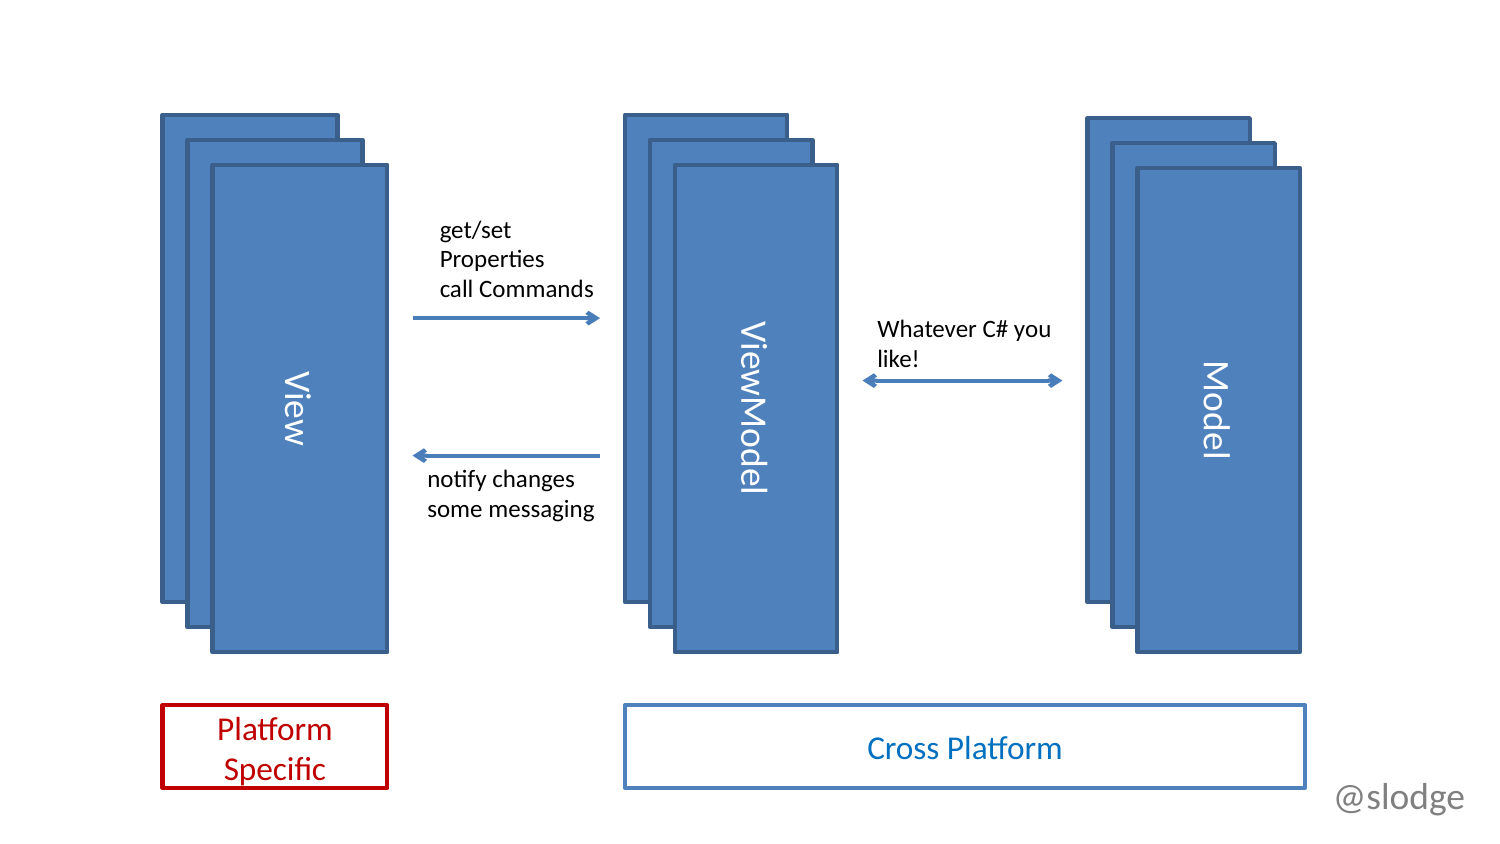

#
View
ViewModel
Model
View
ViewModel
Model
View
ViewModel
Model
get/set Properties
call Commands
Whatever C# you like!
notify changes
some messaging
Platform Specific
Cross Platform